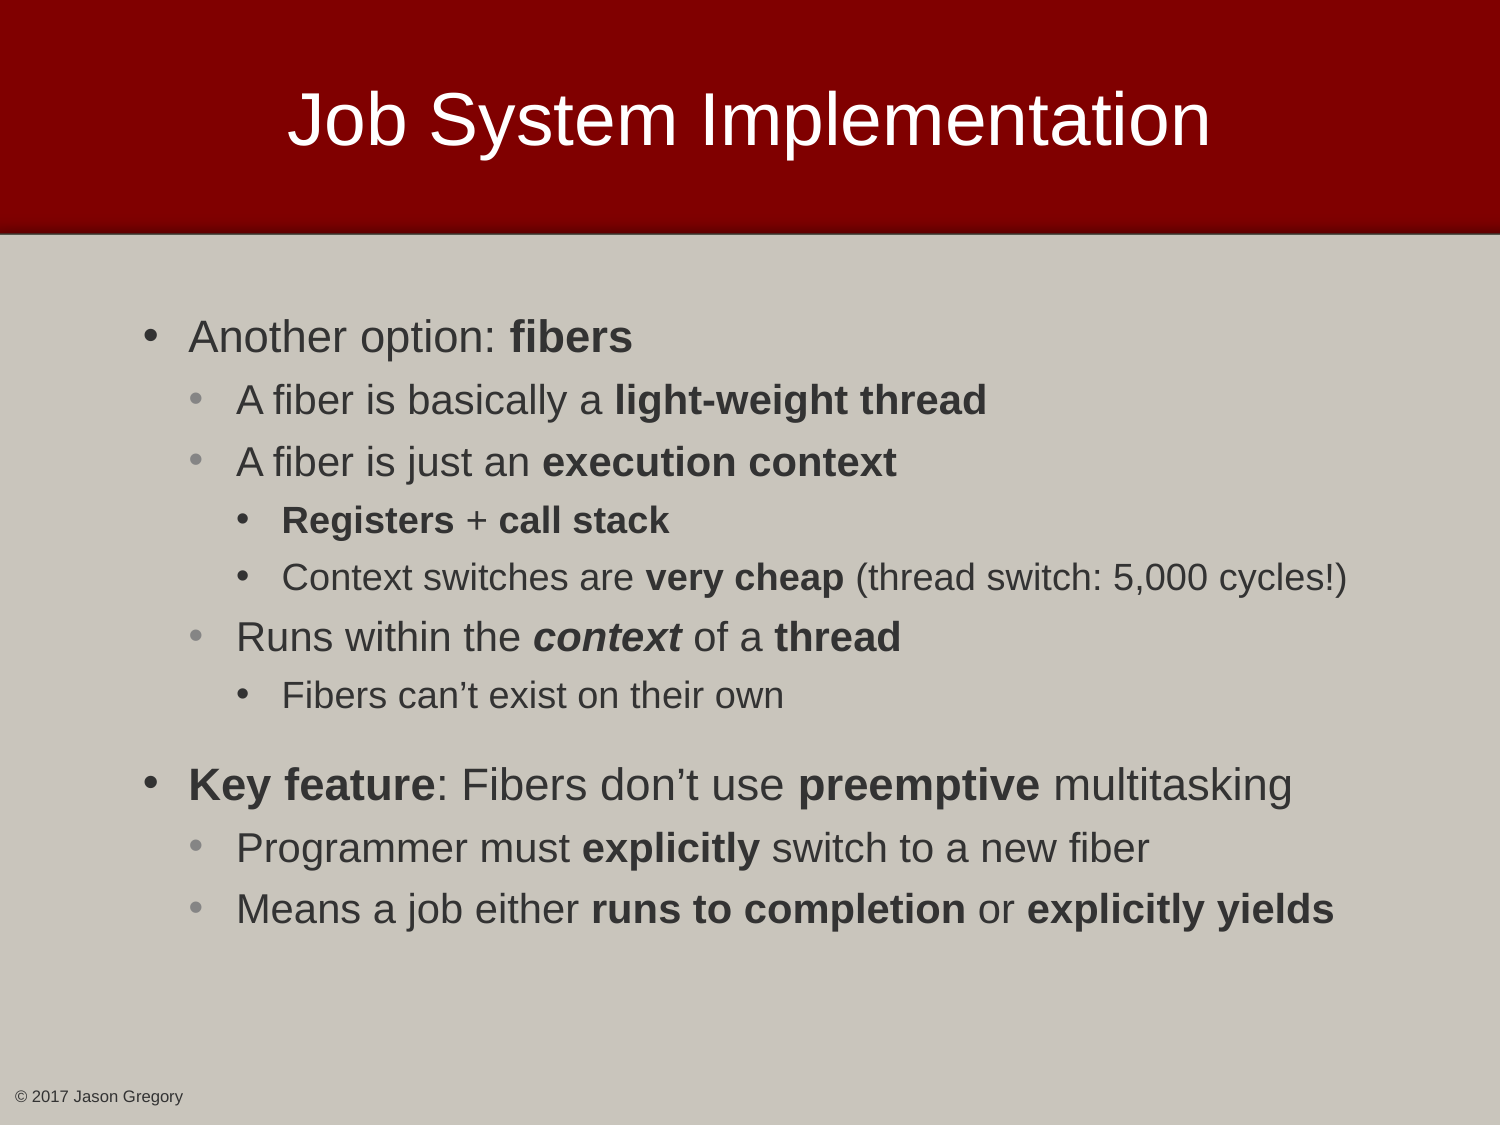

# Job System Implementation
Another option: fibers
A fiber is basically a light-weight thread
A fiber is just an execution context
Registers + call stack
Context switches are very cheap (thread switch: 5,000 cycles!)
Runs within the context of a thread
Fibers can’t exist on their own
Key feature: Fibers don’t use preemptive multitasking
Programmer must explicitly switch to a new fiber
Means a job either runs to completion or explicitly yields
© 2017 Jason Gregory